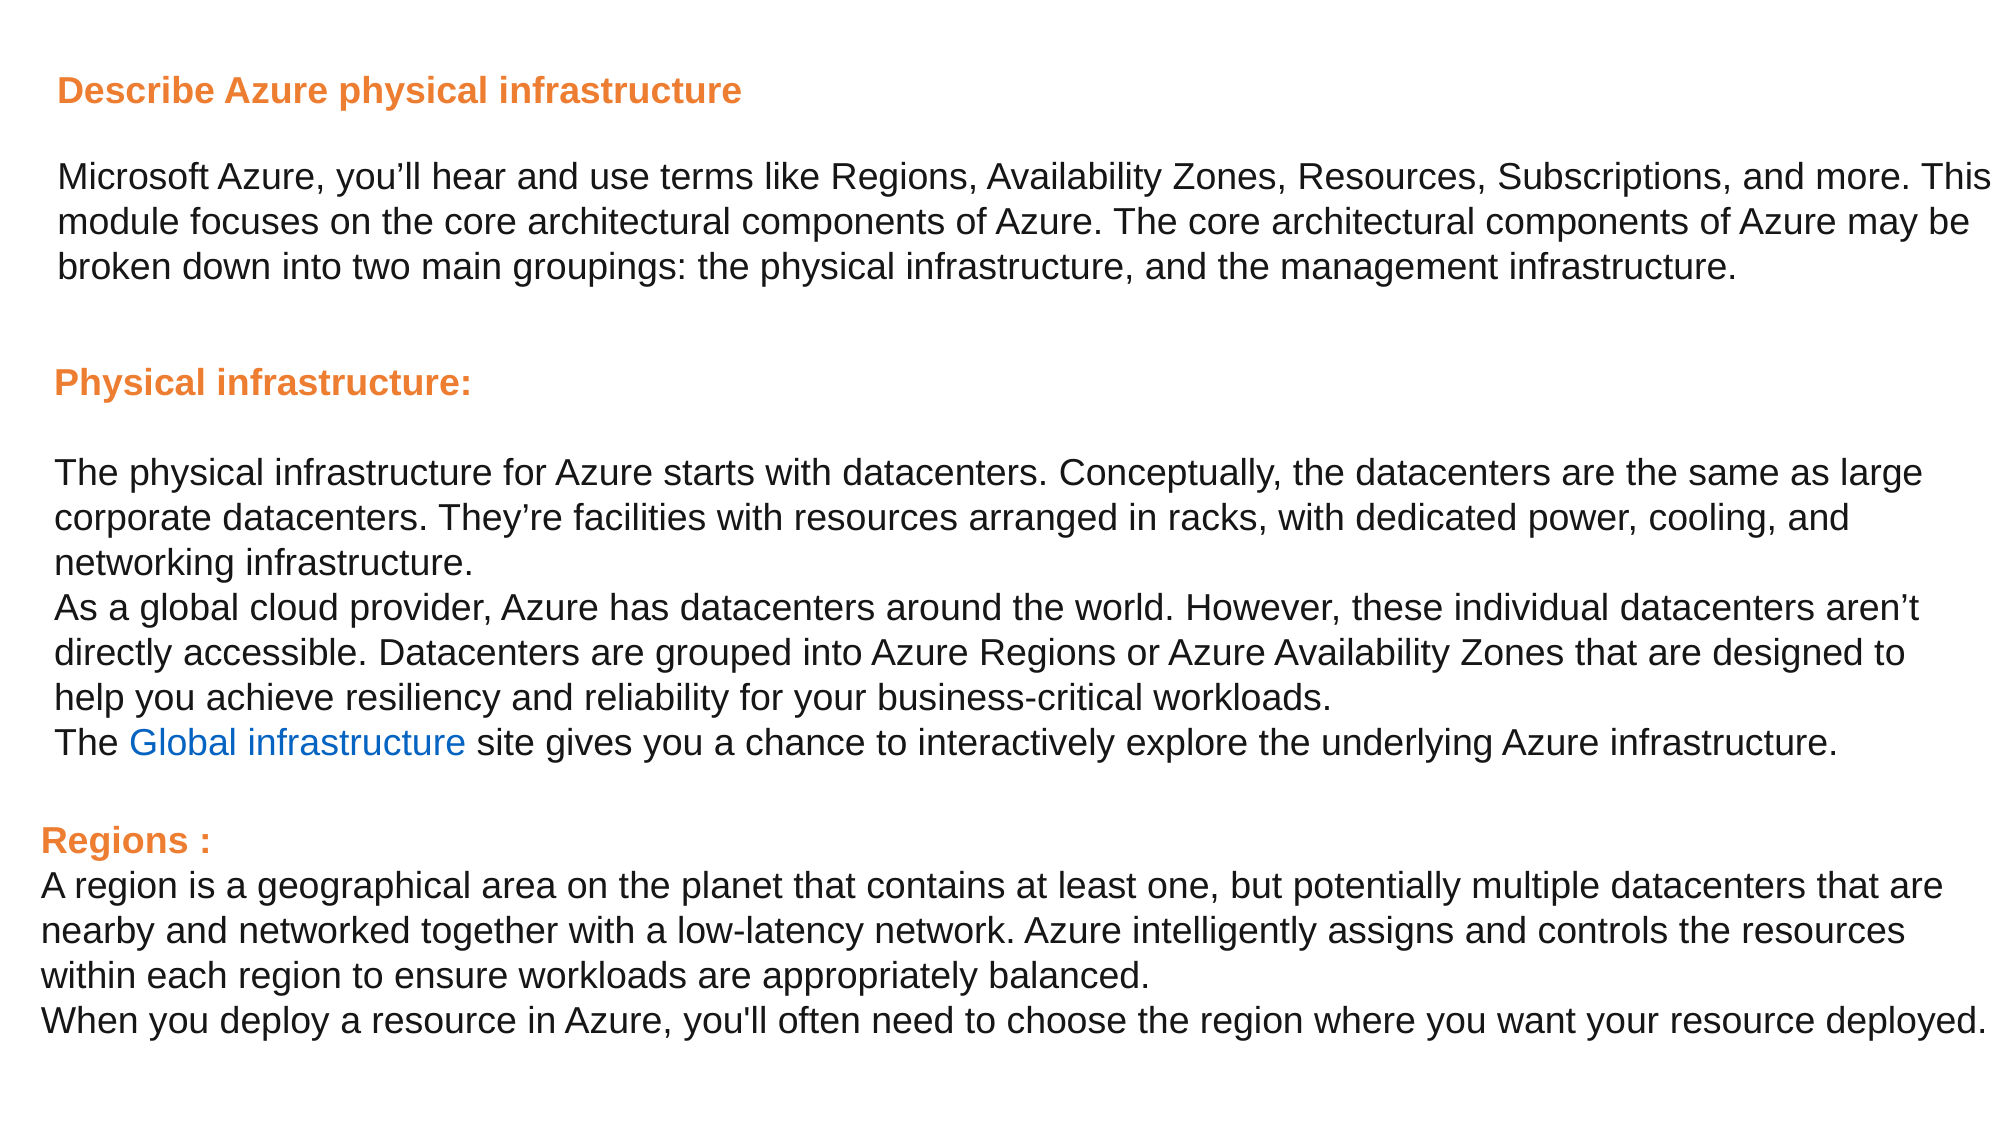

Describe Azure physical infrastructure
Microsoft Azure, you’ll hear and use terms like Regions, Availability Zones, Resources, Subscriptions, and more. This module focuses on the core architectural components of Azure. The core architectural components of Azure may be broken down into two main groupings: the physical infrastructure, and the management infrastructure.
Physical infrastructure:

The physical infrastructure for Azure starts with datacenters. Conceptually, the datacenters are the same as large corporate datacenters. They’re facilities with resources arranged in racks, with dedicated power, cooling, and networking infrastructure.
As a global cloud provider, Azure has datacenters around the world. However, these individual datacenters aren’t directly accessible. Datacenters are grouped into Azure Regions or Azure Availability Zones that are designed to help you achieve resiliency and reliability for your business-critical workloads.
The Global infrastructure site gives you a chance to interactively explore the underlying Azure infrastructure.
Regions :
A region is a geographical area on the planet that contains at least one, but potentially multiple datacenters that are nearby and networked together with a low-latency network. Azure intelligently assigns and controls the resources within each region to ensure workloads are appropriately balanced.
When you deploy a resource in Azure, you'll often need to choose the region where you want your resource deployed.